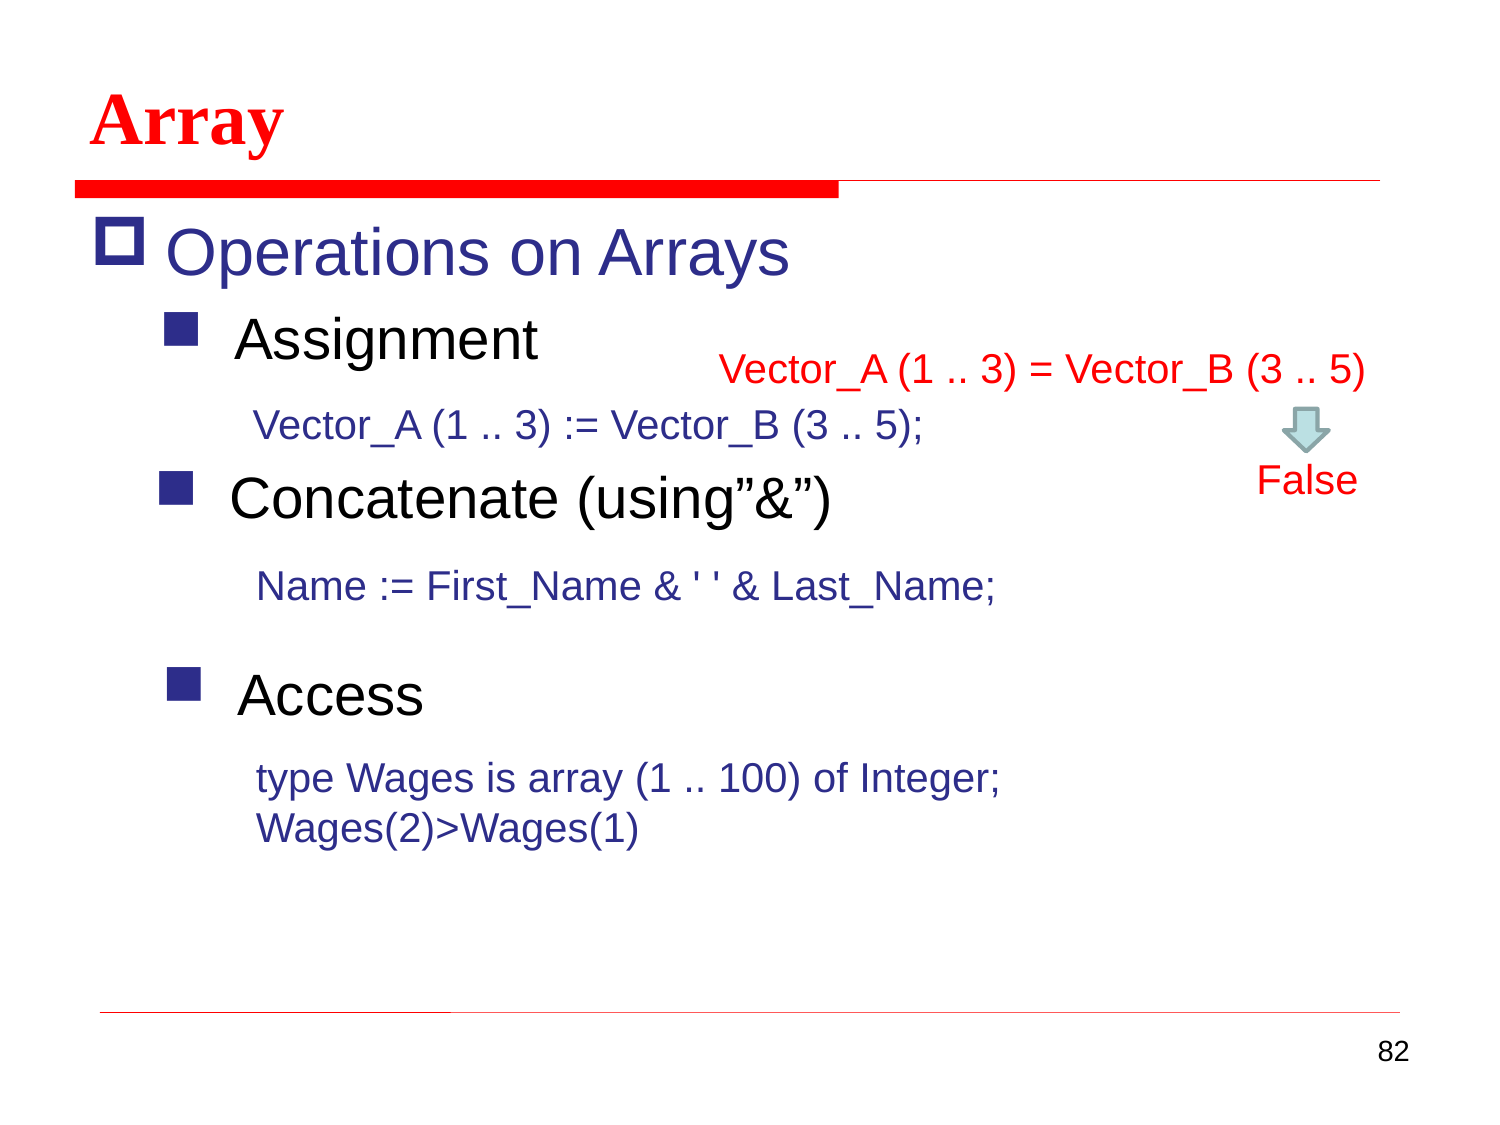

Array
Operations on Arrays
Assignment
Vector_A (1 .. 3) = Vector_B (3 .. 5)
Vector_A (1 .. 3) := Vector_B (3 .. 5);

False
Concatenate (using”&”)
Name := First_Name & ' ' & Last_Name;
Access
type Wages is array (1 .. 100) of Integer;
Wages(2)>Wages(1)

82